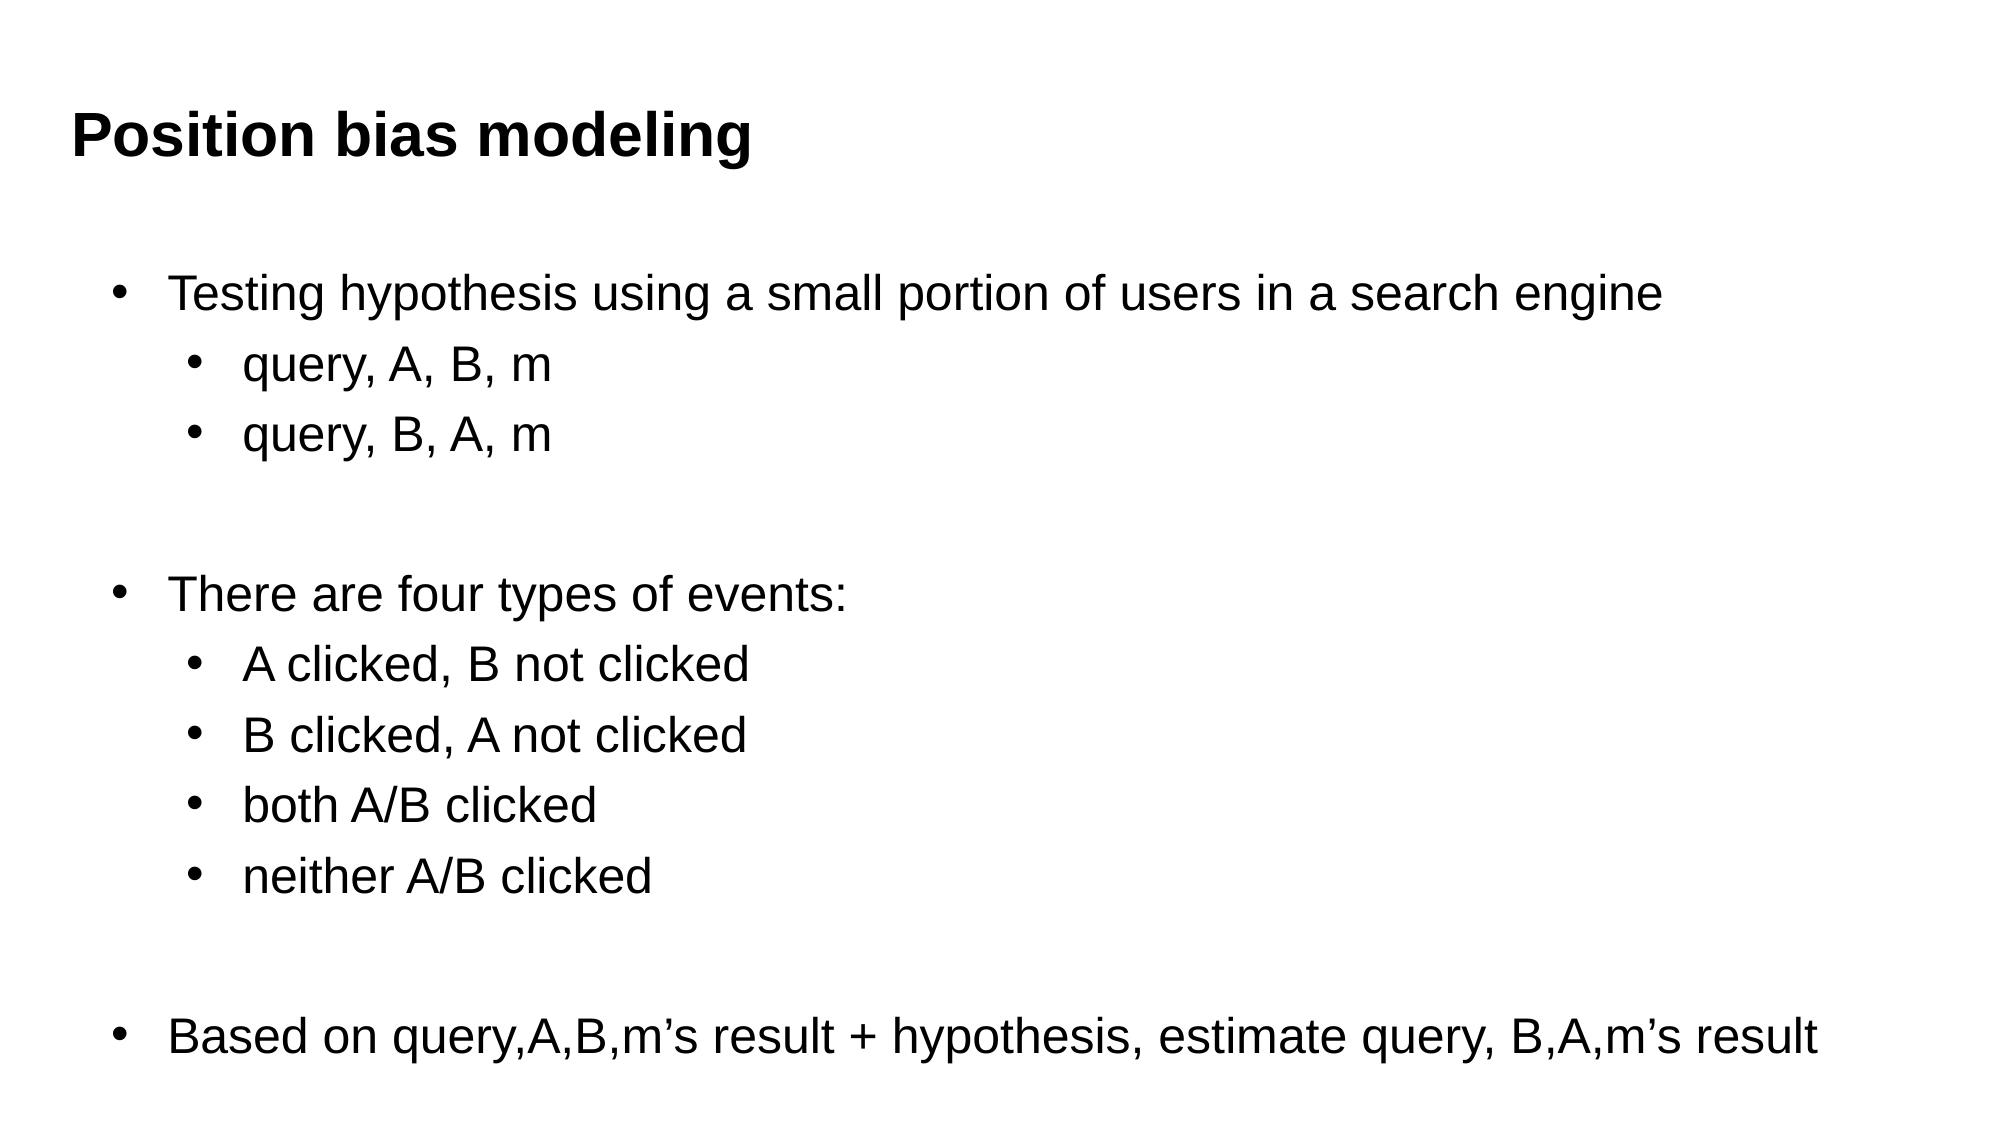

Position bias modeling
Testing hypothesis using a small portion of users in a search engine
query, A, B, m
query, B, A, m

There are four types of events:
A clicked, B not clicked
B clicked, A not clicked
both A/B clicked
neither A/B clicked

Based on query,A,B,m’s result + hypothesis, estimate query, B,A,m’s result
40